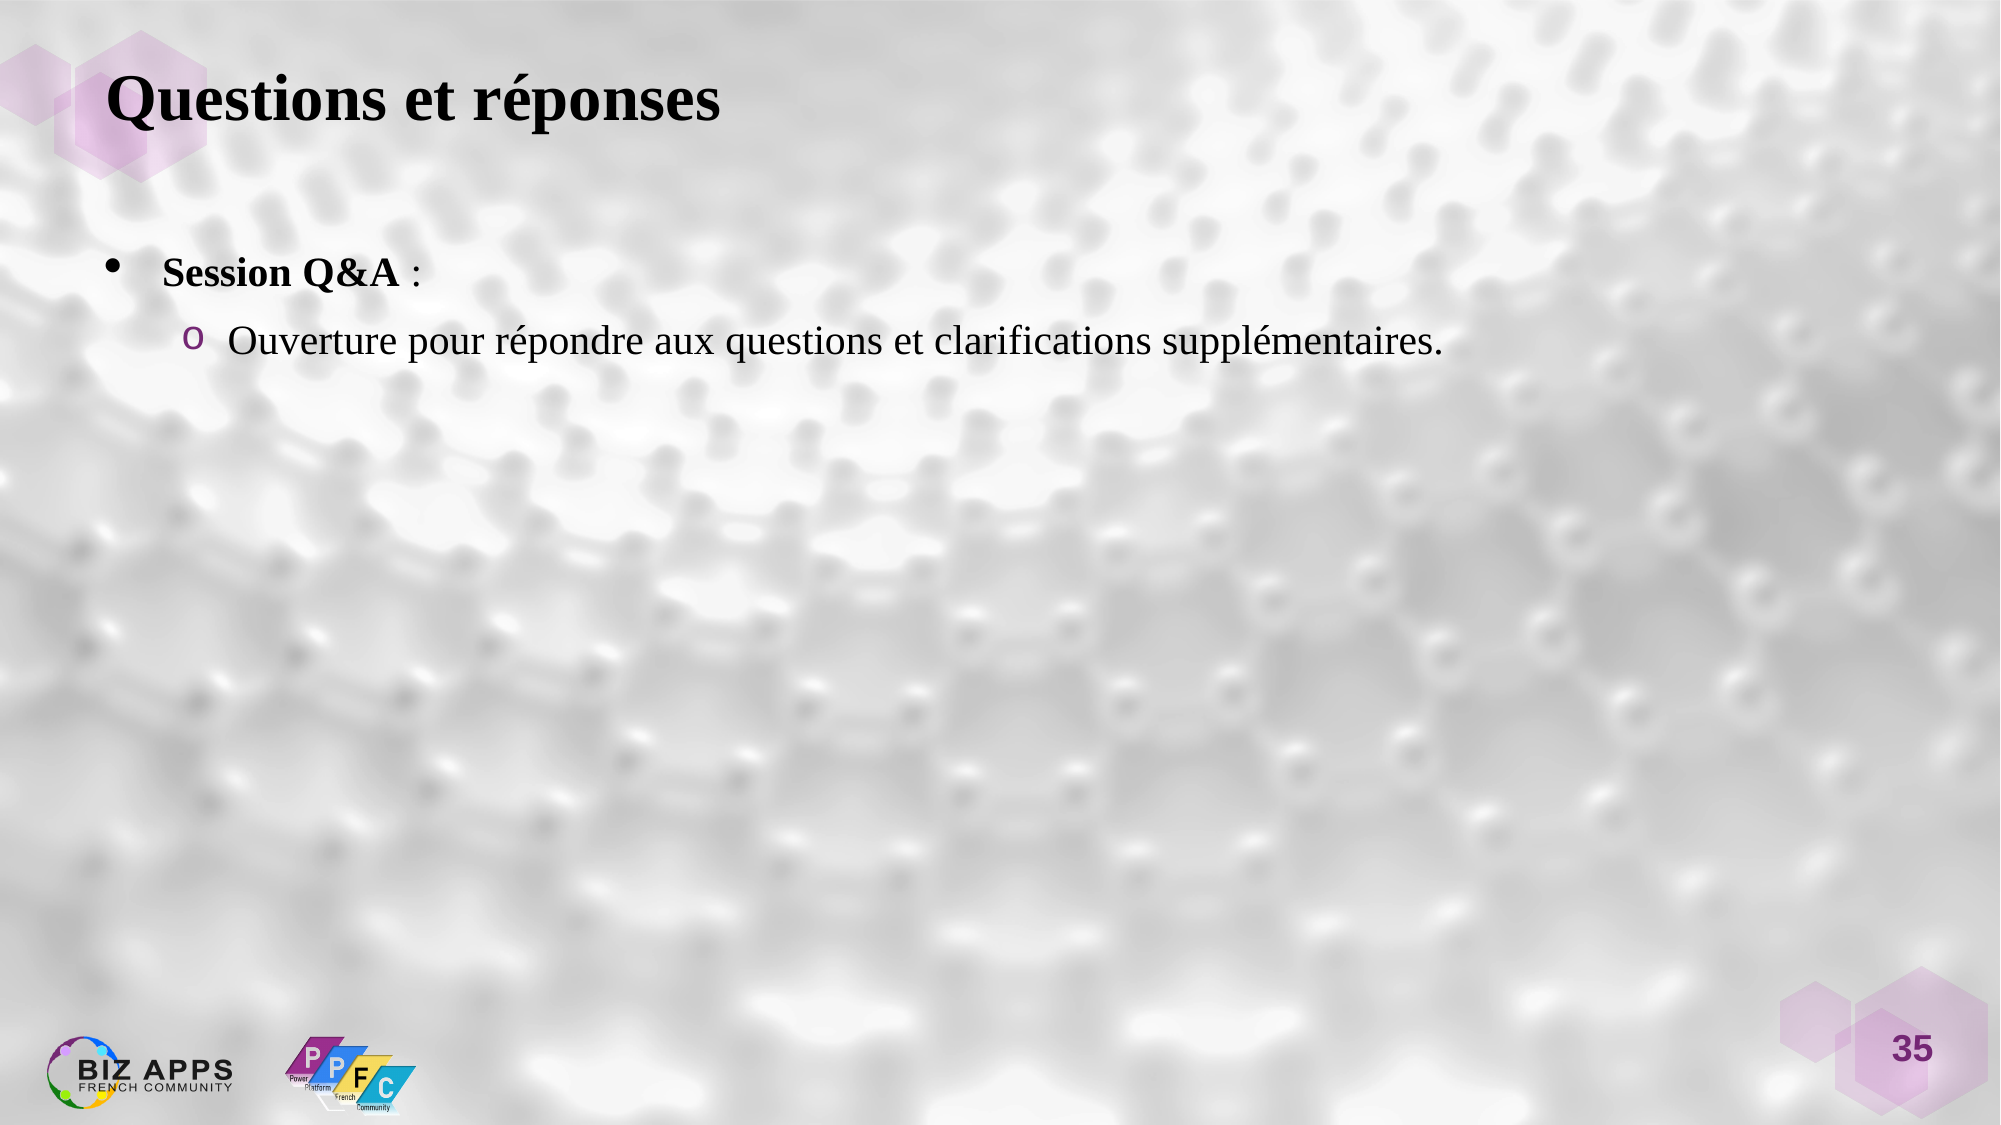

# Questions et réponses
Session Q&A :
Ouverture pour répondre aux questions et clarifications supplémentaires.

35